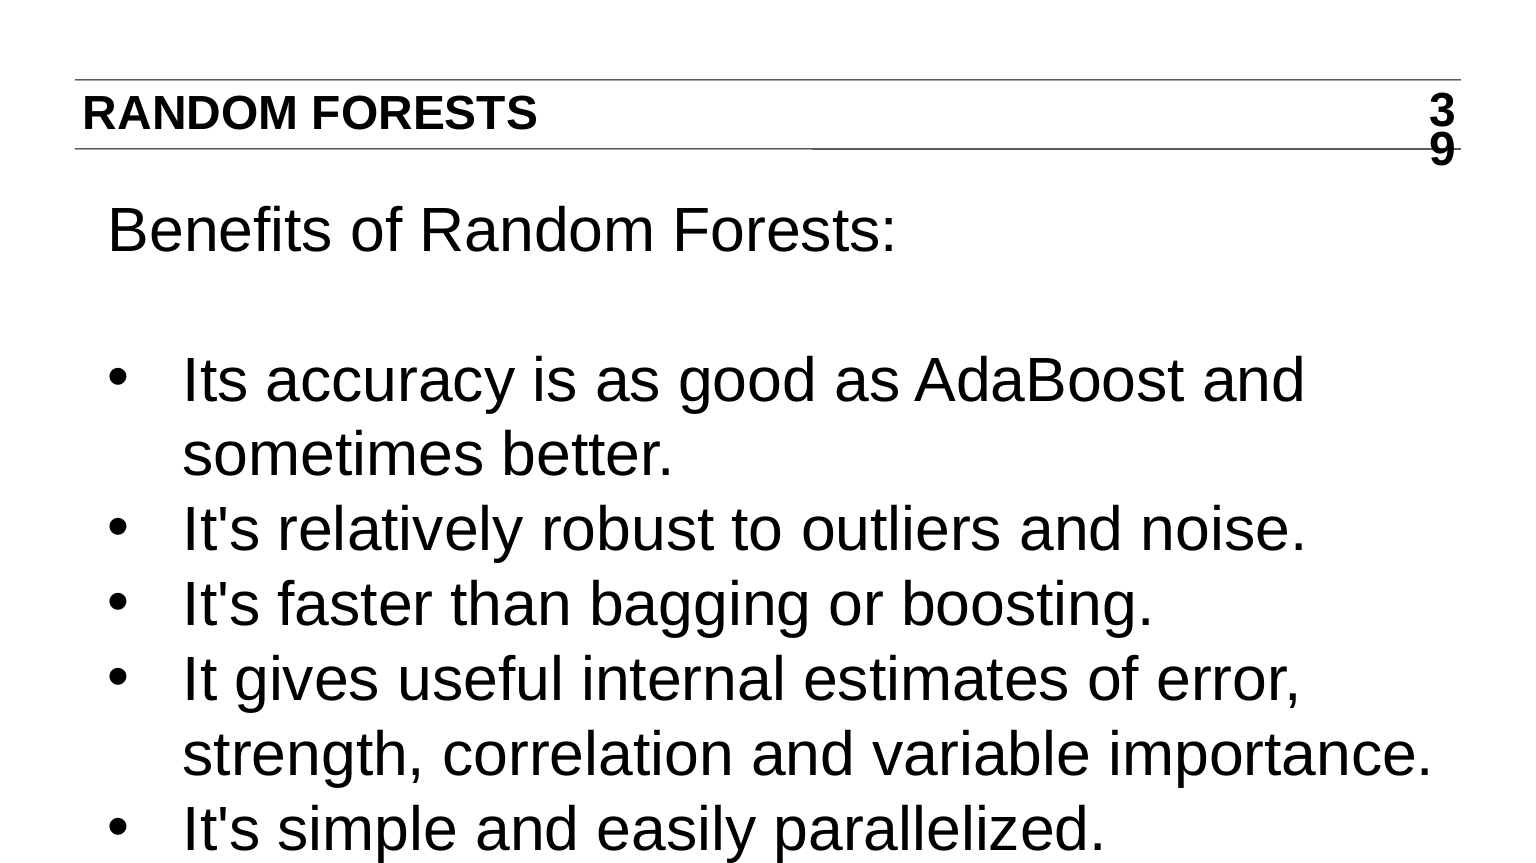

Random Forests
39
Benefits of Random Forests:

Its accuracy is as good as AdaBoost and sometimes better.
It's relatively robust to outliers and noise.
It's faster than bagging or boosting.
It gives useful internal estimates of error, strength, correlation and variable importance.
It's simple and easily parallelized.